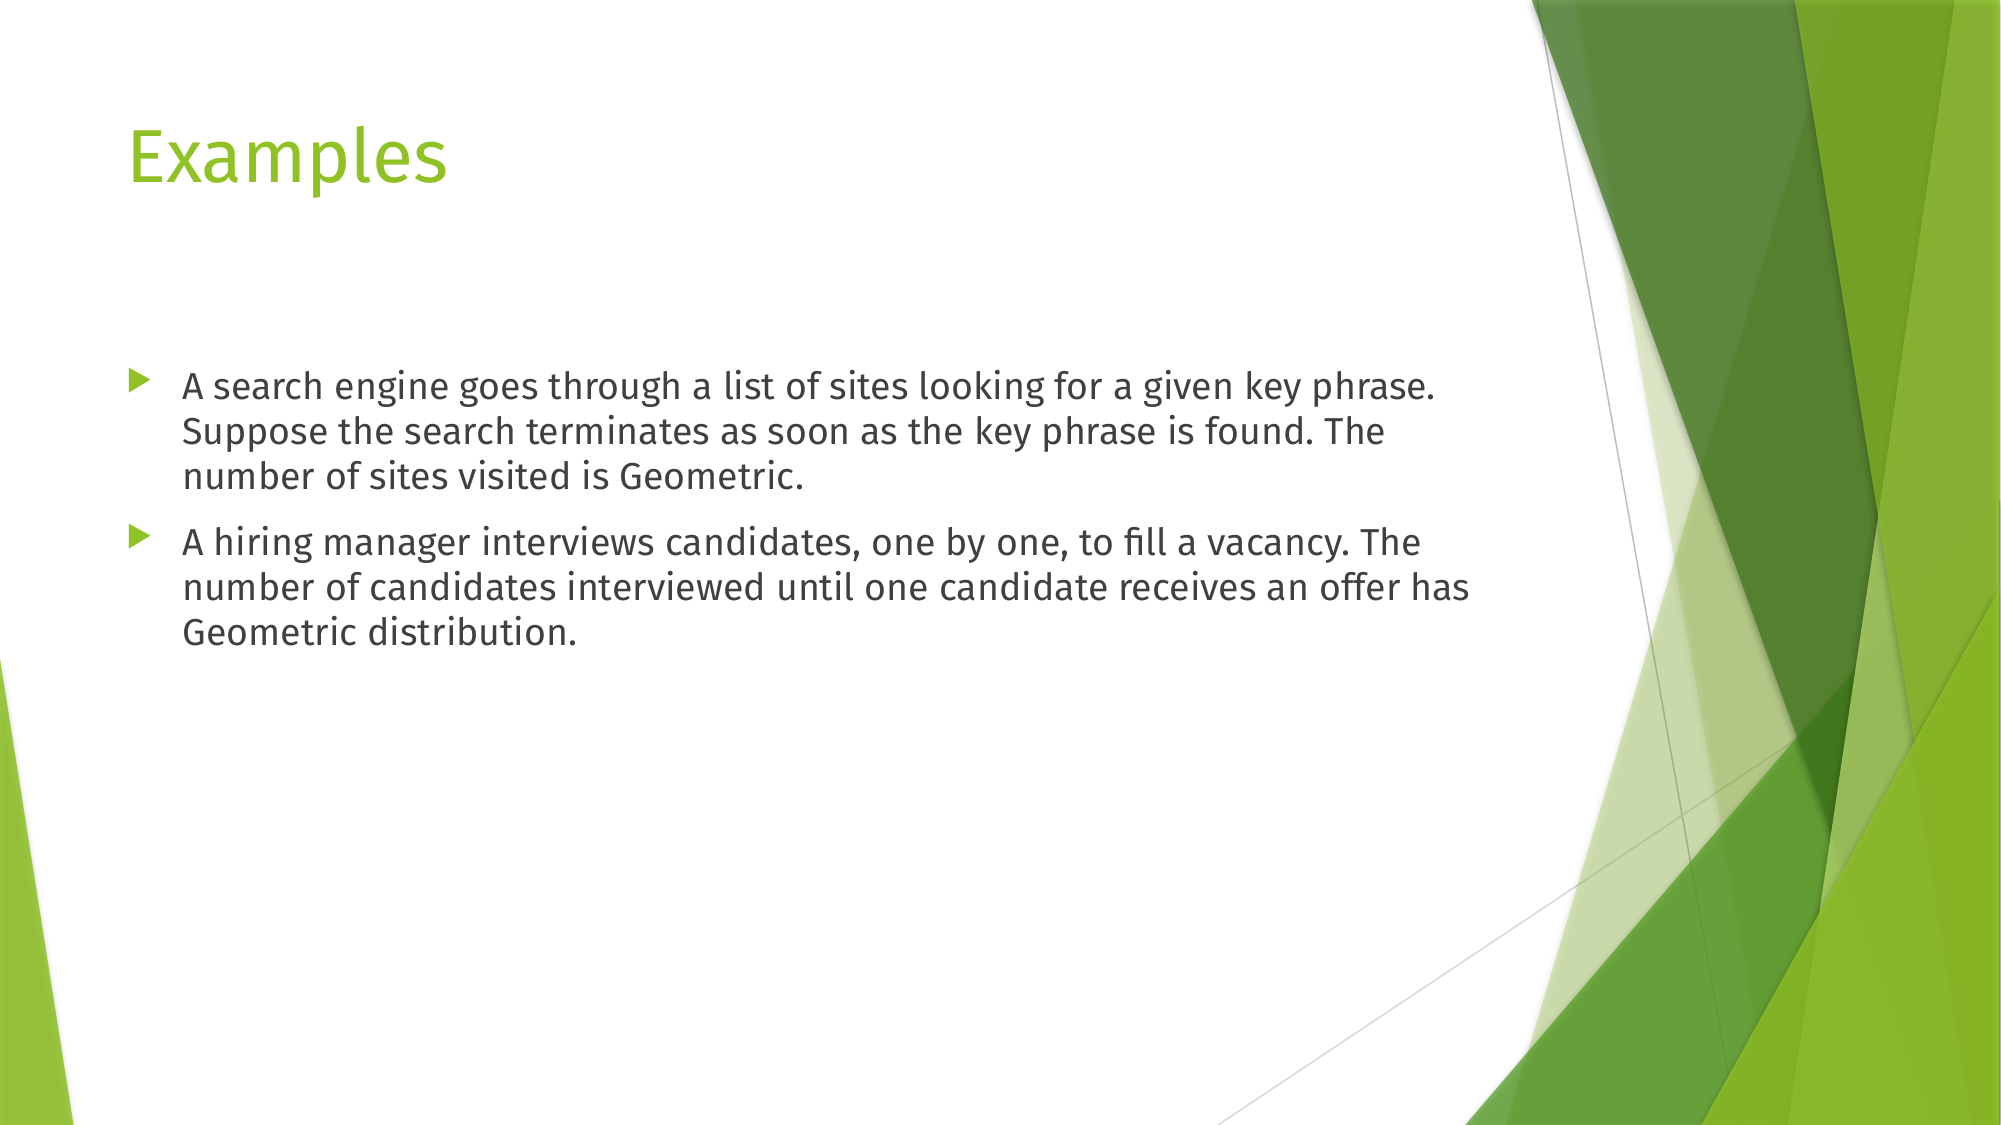

# Examples
A search engine goes through a list of sites looking for a given key phrase. Suppose the search terminates as soon as the key phrase is found. The number of sites visited is Geometric.
A hiring manager interviews candidates, one by one, to fill a vacancy. The number of candidates interviewed until one candidate receives an offer has Geometric distribution.